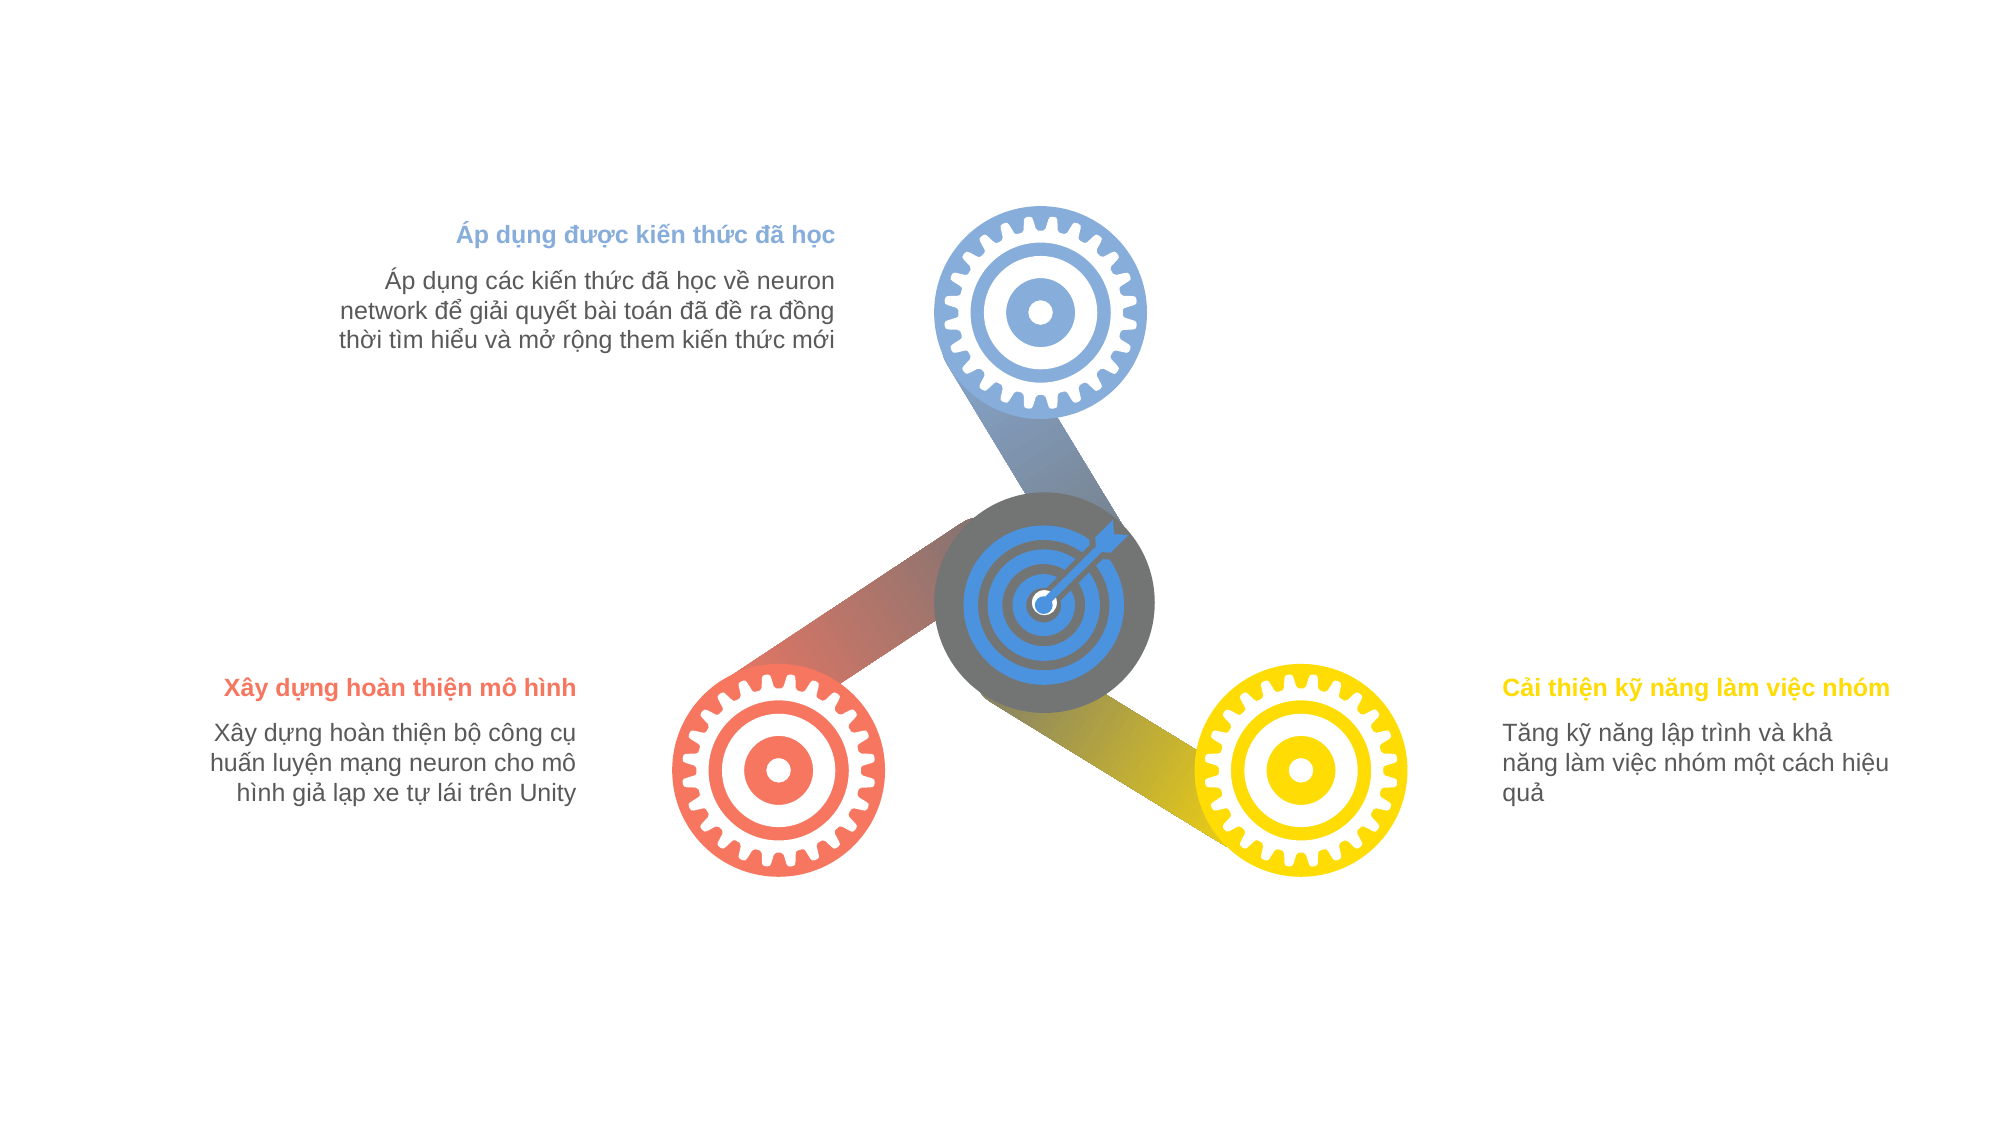

Áp dụng được kiến thức đã học
Áp dụng các kiến thức đã học về neuron network để giải quyết bài toán đã đề ra đồng thời tìm hiểu và mở rộng them kiến thức mới

Xây dựng hoàn thiện mô hình
Xây dựng hoàn thiện bộ công cụ huấn luyện mạng neuron cho mô hình giả lạp xe tự lái trên Unity

Cải thiện kỹ năng làm việc nhóm
Tăng kỹ năng lập trình và khả năng làm việc nhóm một cách hiệu quả